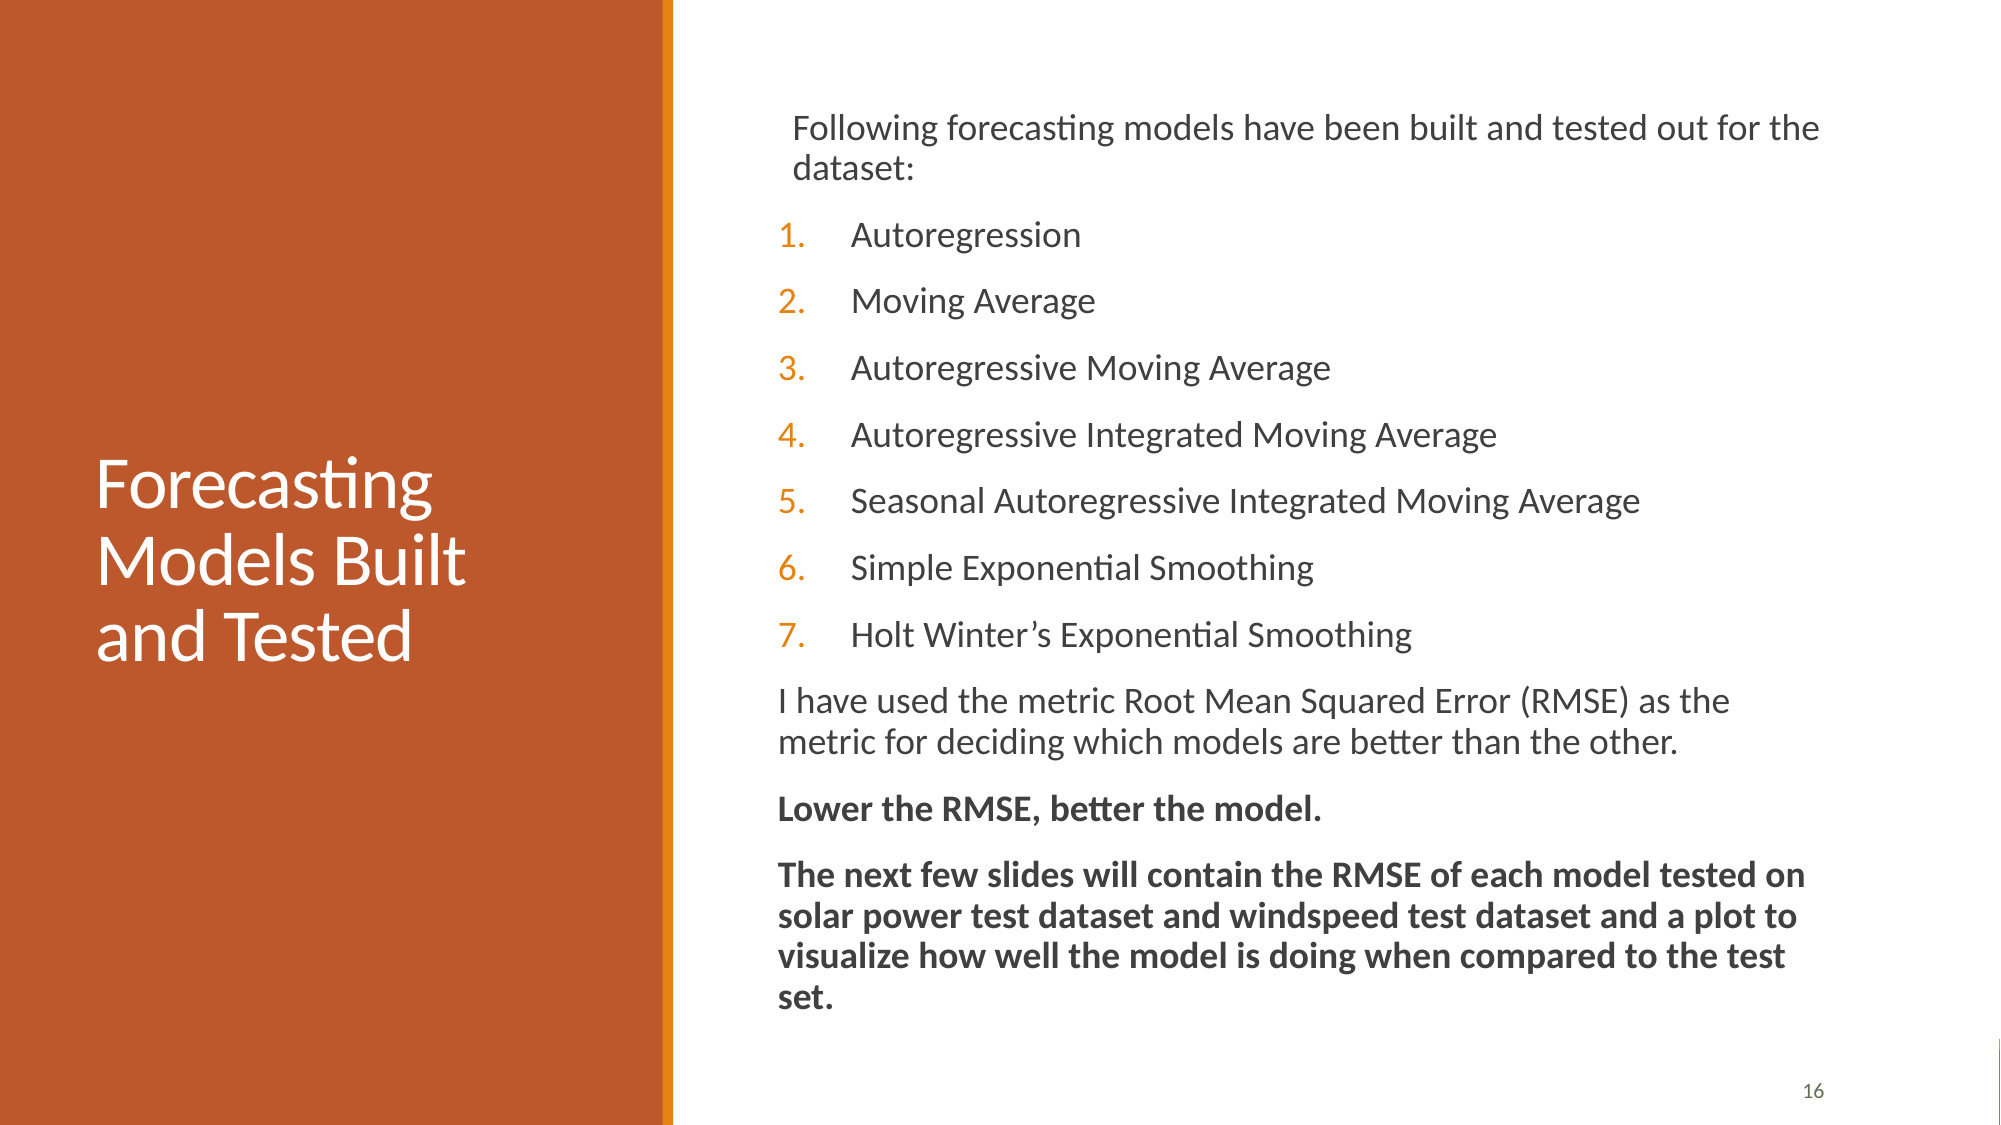

# Forecasting Models Built and Tested
Following forecasting models have been built and tested out for the dataset:
Autoregression
Moving Average
Autoregressive Moving Average
Autoregressive Integrated Moving Average
Seasonal Autoregressive Integrated Moving Average
Simple Exponential Smoothing
Holt Winter’s Exponential Smoothing
I have used the metric Root Mean Squared Error (RMSE) as the metric for deciding which models are better than the other.
Lower the RMSE, better the model.
The next few slides will contain the RMSE of each model tested on solar power test dataset and windspeed test dataset and a plot to visualize how well the model is doing when compared to the test set.
16